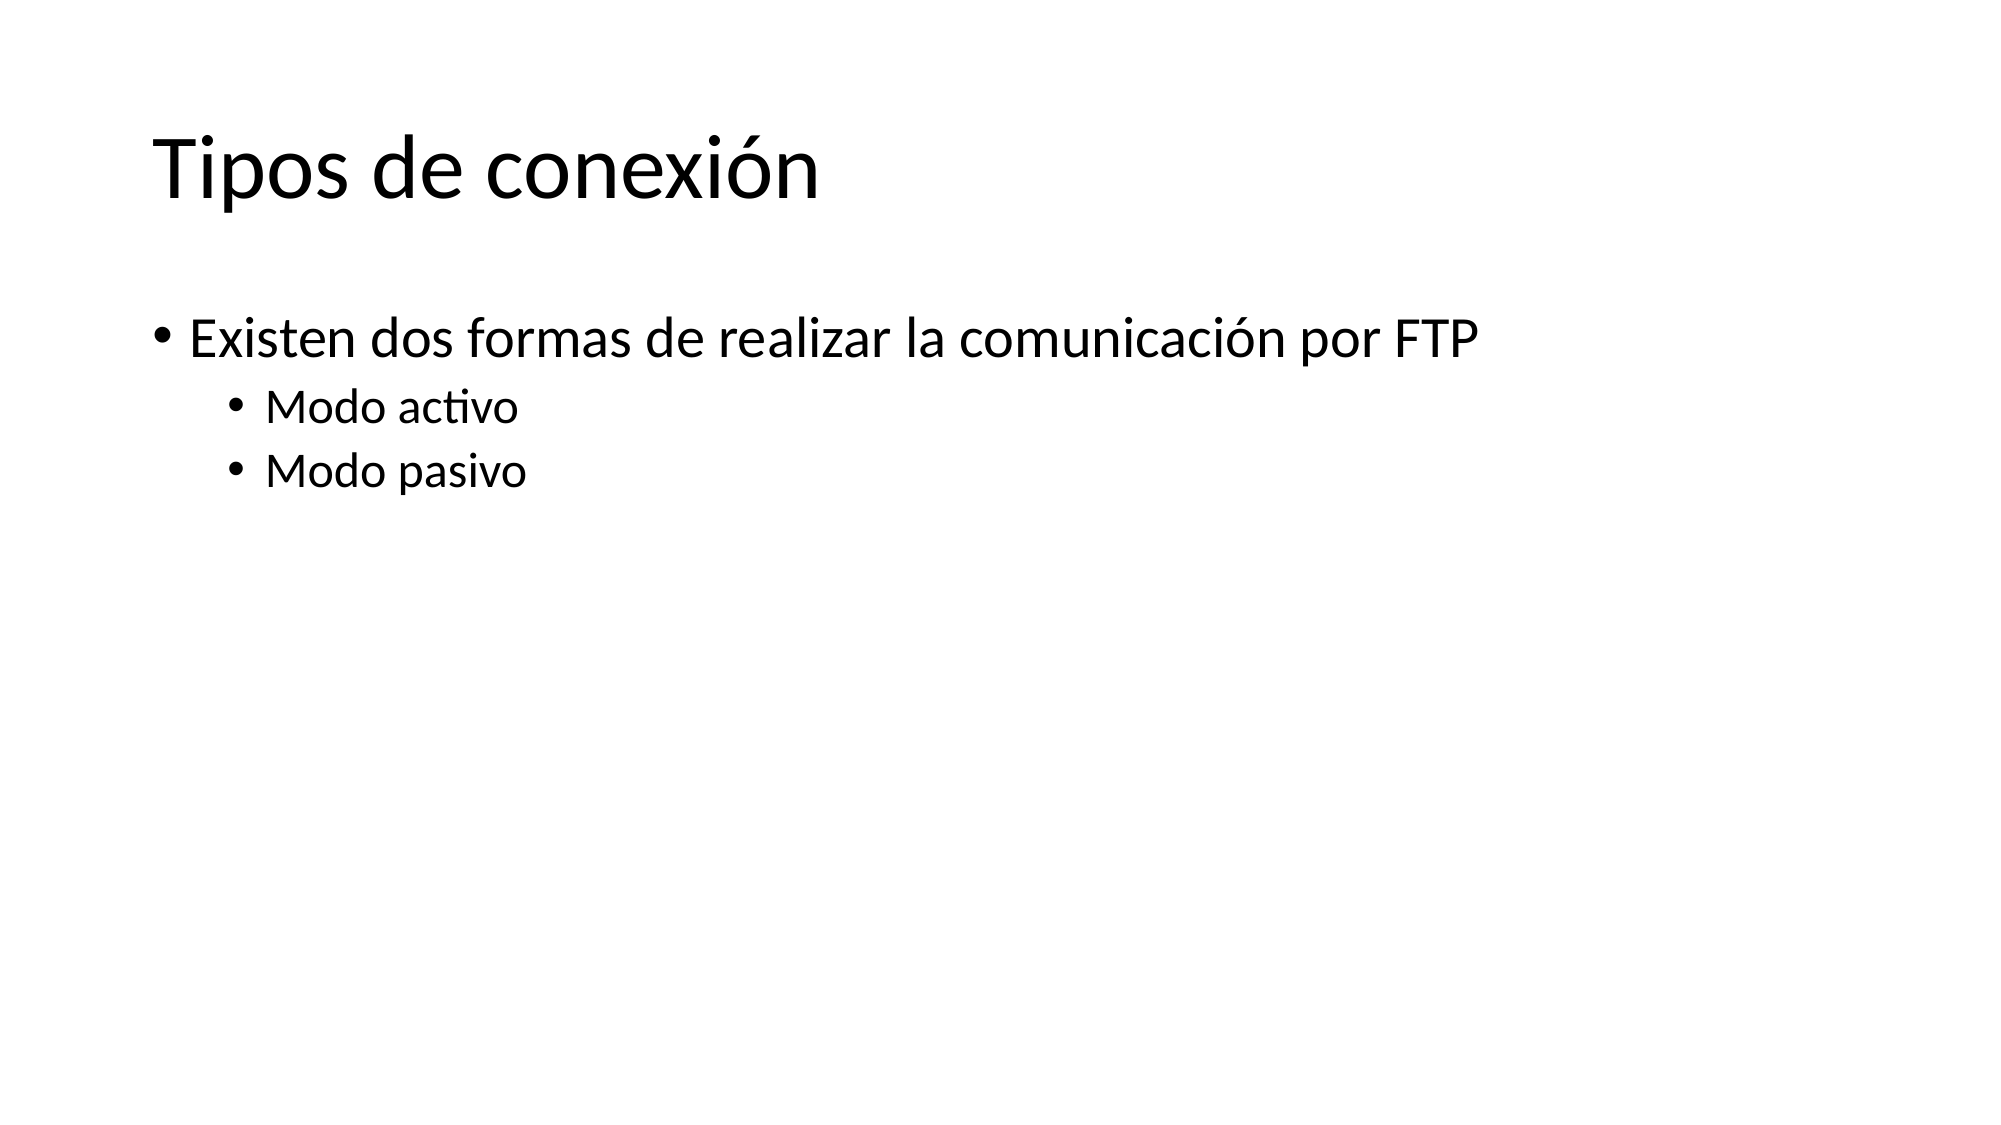

# Tipos de conexión
Existen dos formas de realizar la comunicación por FTP
Modo activo
Modo pasivo